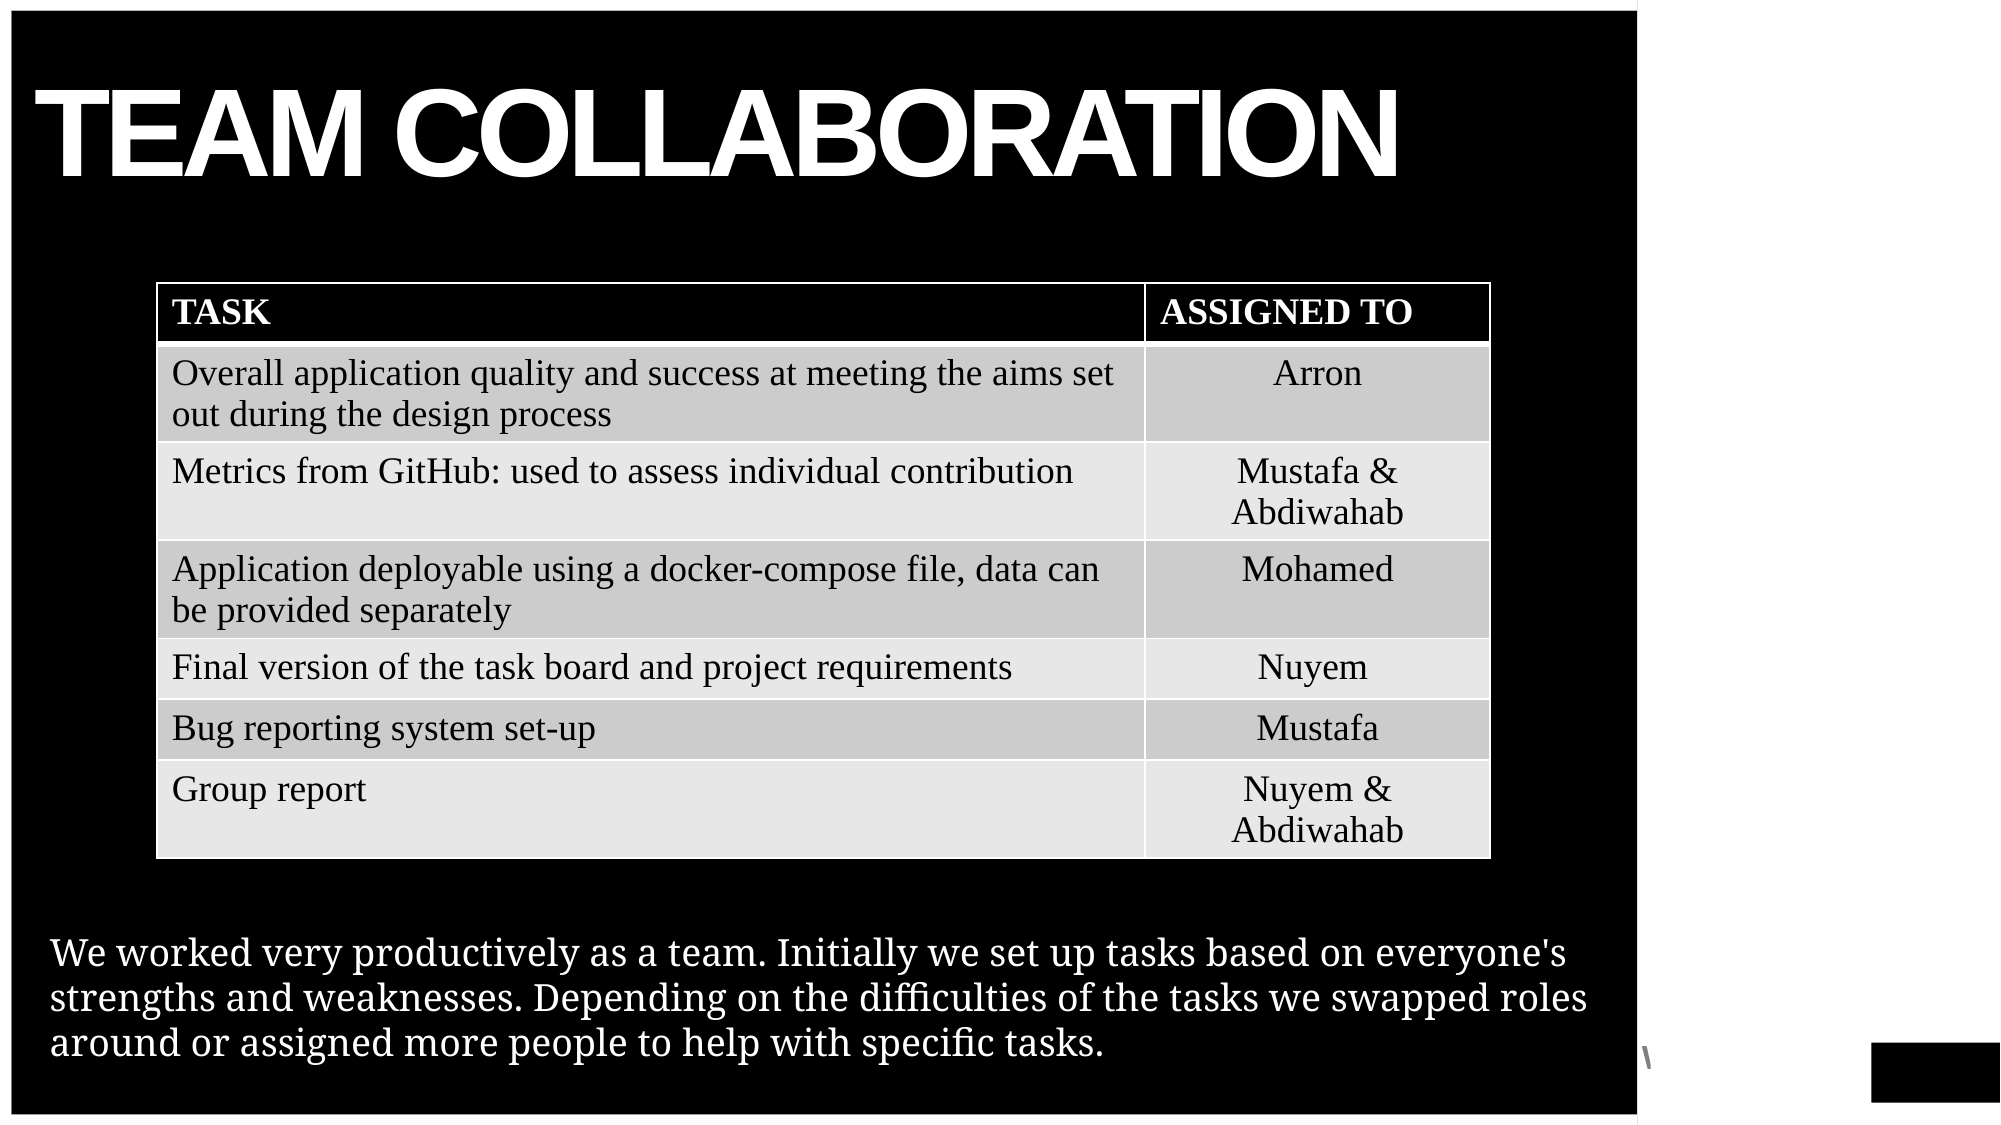

# Team collaboration
| TASK | ASSIGNED TO |
| --- | --- |
| Overall application quality and success at meeting the aims set out during the design process | Arron |
| Metrics from GitHub: used to assess individual contribution | Mustafa & Abdiwahab |
| Application deployable using a docker-compose file, data can be provided separately | Mohamed |
| Final version of the task board and project requirements | Nuyem |
| Bug reporting system set-up | Mustafa |
| Group report | Nuyem & Abdiwahab |

We worked very productively as a team. Initially we set up tasks based on everyone's strengths and weaknesses. Depending on the difficulties of the tasks we swapped roles around or assigned more people to help with specific tasks.